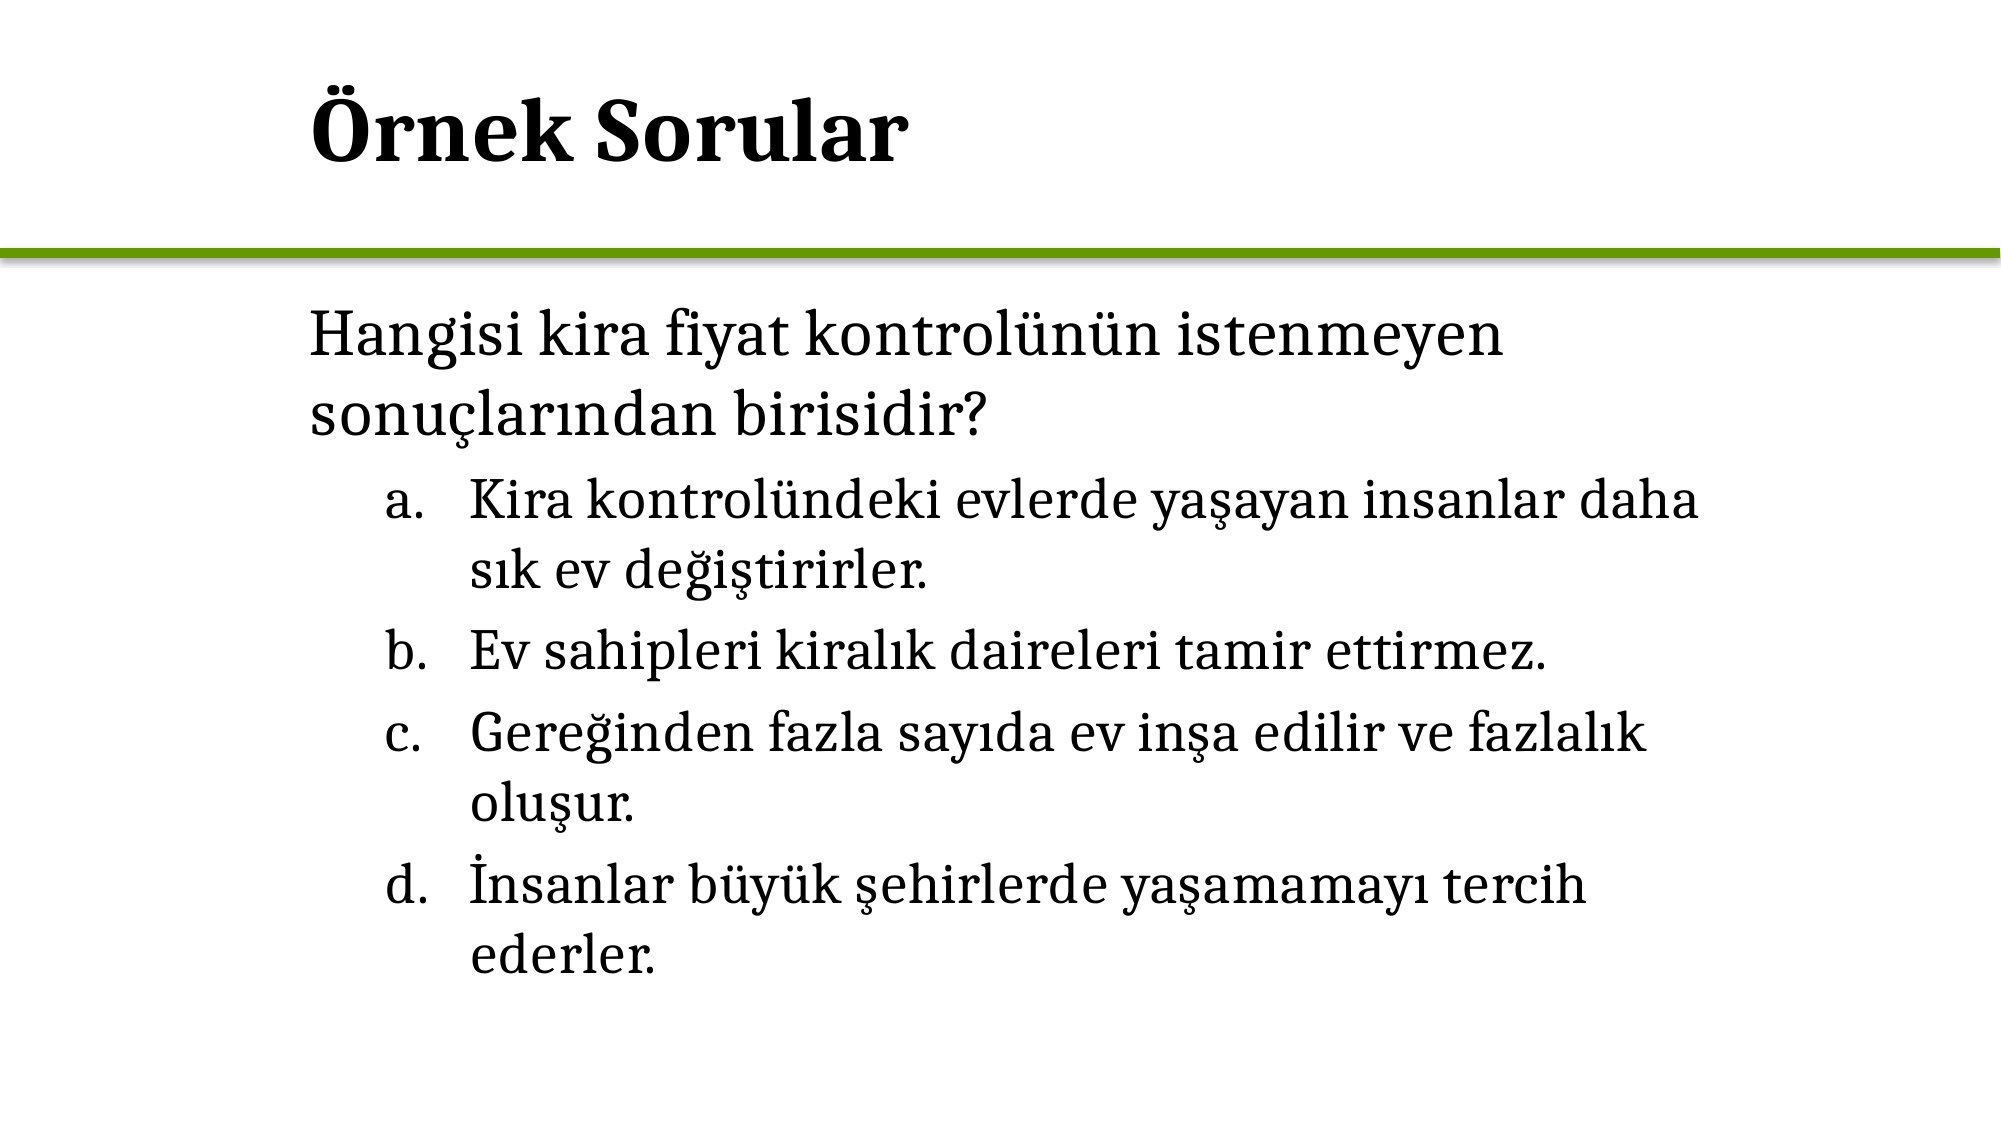

# Örnek Sorular
Hangisi kira fiyat kontrolünün istenmeyen sonuçlarından birisidir?
Kira kontrolündeki evlerde yaşayan insanlar daha sık ev değiştirirler.
Ev sahipleri kiralık daireleri tamir ettirmez.
Gereğinden fazla sayıda ev inşa edilir ve fazlalık oluşur.
İnsanlar büyük şehirlerde yaşamamayı tercih ederler.